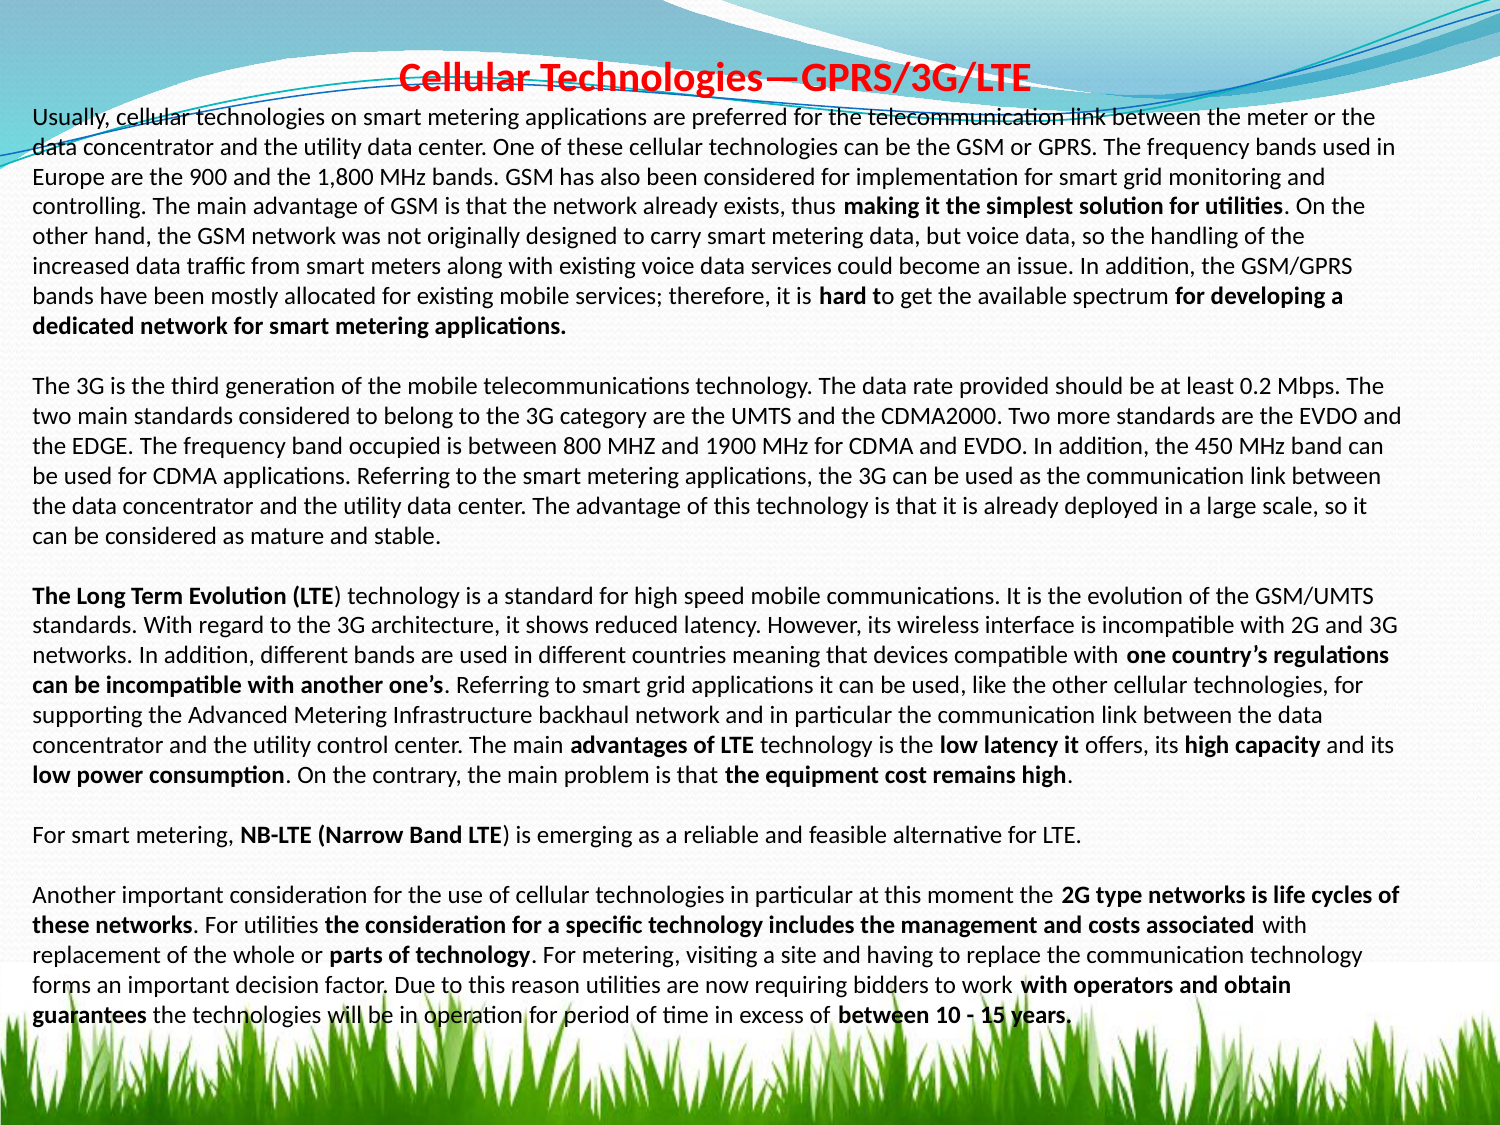

Cellular Technologies—GPRS/3G/LTE
Usually, cellular technologies on smart metering applications are preferred for the telecommunication link between the meter or the data concentrator and the utility data center. One of these cellular technologies can be the GSM or GPRS. The frequency bands used in Europe are the 900 and the 1,800 MHz bands. GSM has also been considered for implementation for smart grid monitoring and controlling. The main advantage of GSM is that the network already exists, thus making it the simplest solution for utilities. On the other hand, the GSM network was not originally designed to carry smart metering data, but voice data, so the handling of the increased data traffic from smart meters along with existing voice data services could become an issue. In addition, the GSM/GPRS bands have been mostly allocated for existing mobile services; therefore, it is hard to get the available spectrum for developing a dedicated network for smart metering applications.

The 3G is the third generation of the mobile telecommunications technology. The data rate provided should be at least 0.2 Mbps. The two main standards considered to belong to the 3G category are the UMTS and the CDMA2000. Two more standards are the EVDO and the EDGE. The frequency band occupied is between 800 MHZ and 1900 MHz for CDMA and EVDO. In addition, the 450 MHz band can be used for CDMA applications. Referring to the smart metering applications, the 3G can be used as the communication link between the data concentrator and the utility data center. The advantage of this technology is that it is already deployed in a large scale, so it can be considered as mature and stable.

The Long Term Evolution (LTE) technology is a standard for high speed mobile communications. It is the evolution of the GSM/UMTS standards. With regard to the 3G architecture, it shows reduced latency. However, its wireless interface is incompatible with 2G and 3G networks. In addition, different bands are used in different countries meaning that devices compatible with one country’s regulations can be incompatible with another one’s. Referring to smart grid applications it can be used, like the other cellular technologies, for supporting the Advanced Metering Infrastructure backhaul network and in particular the communication link between the data concentrator and the utility control center. The main advantages of LTE technology is the low latency it offers, its high capacity and its low power consumption. On the contrary, the main problem is that the equipment cost remains high.

For smart metering, NB-LTE (Narrow Band LTE) is emerging as a reliable and feasible alternative for LTE.

Another important consideration for the use of cellular technologies in particular at this moment the 2G type networks is life cycles of these networks. For utilities the consideration for a specific technology includes the management and costs associated with replacement of the whole or parts of technology. For metering, visiting a site and having to replace the communication technology forms an important decision factor. Due to this reason utilities are now requiring bidders to work with operators and obtain guarantees the technologies will be in operation for period of time in excess of between 10 - 15 years.